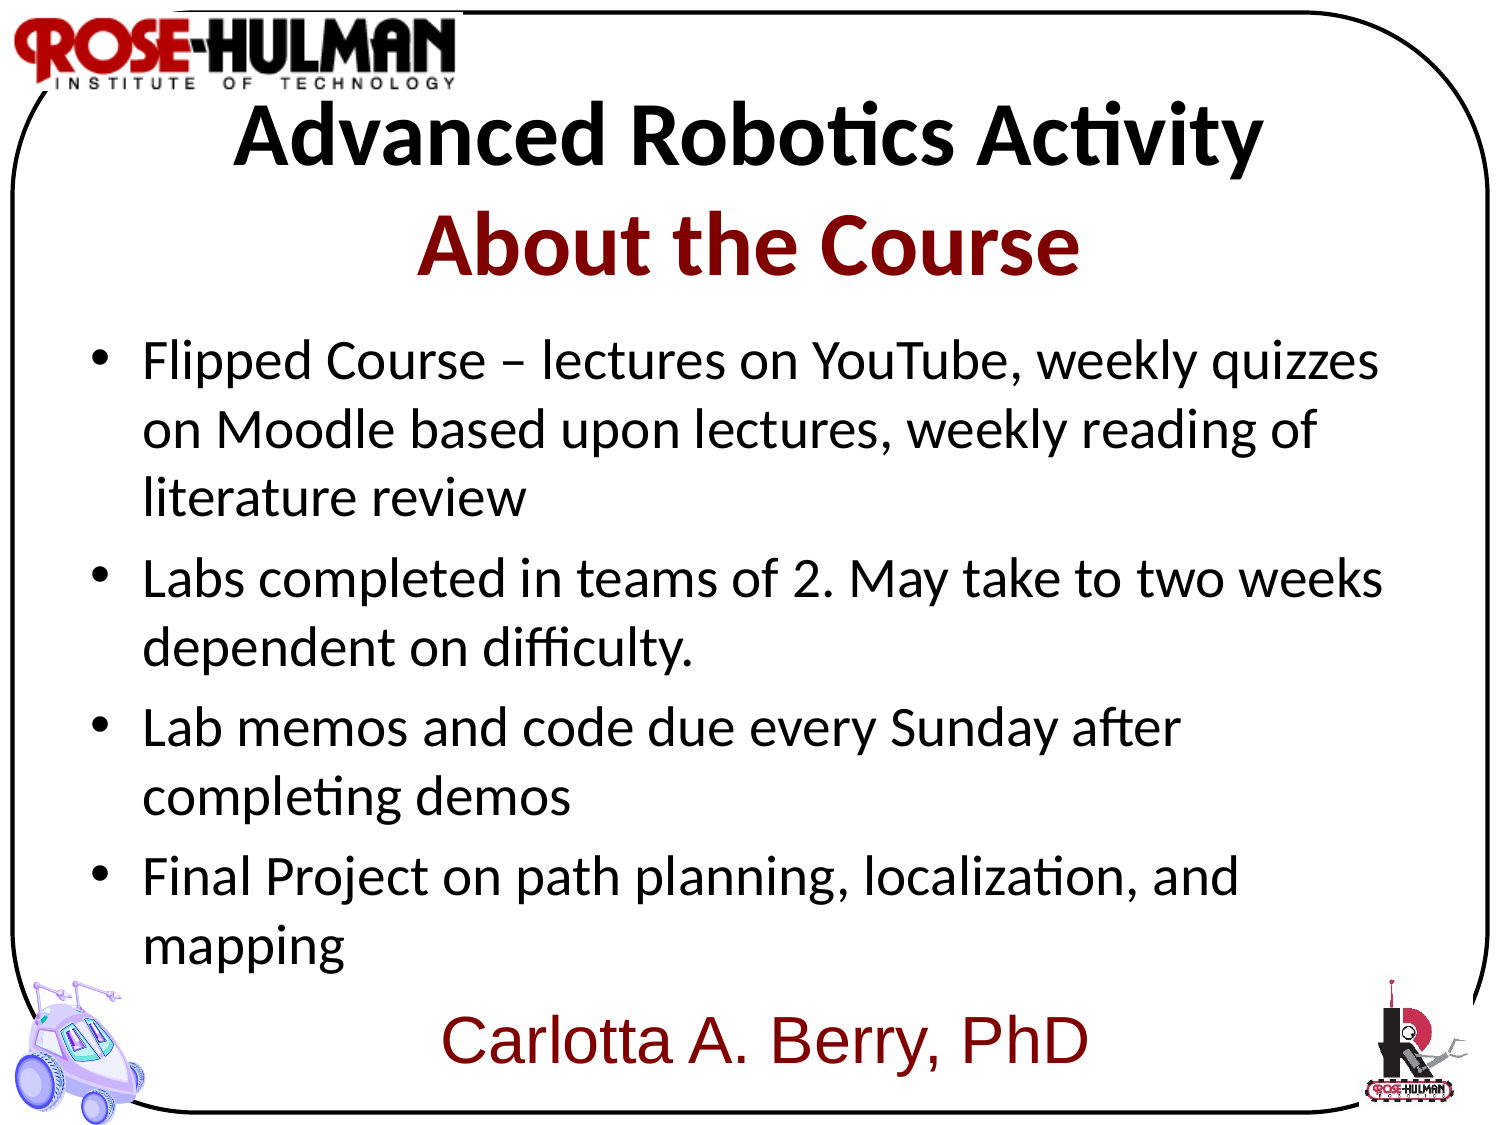

# Advanced Robotics Activity About the Course
Flipped Course – lectures on YouTube, weekly quizzes on Moodle based upon lectures, weekly reading of literature review
Labs completed in teams of 2. May take to two weeks dependent on difficulty.
Lab memos and code due every Sunday after completing demos
Final Project on path planning, localization, and mapping
Carlotta A. Berry, PhD